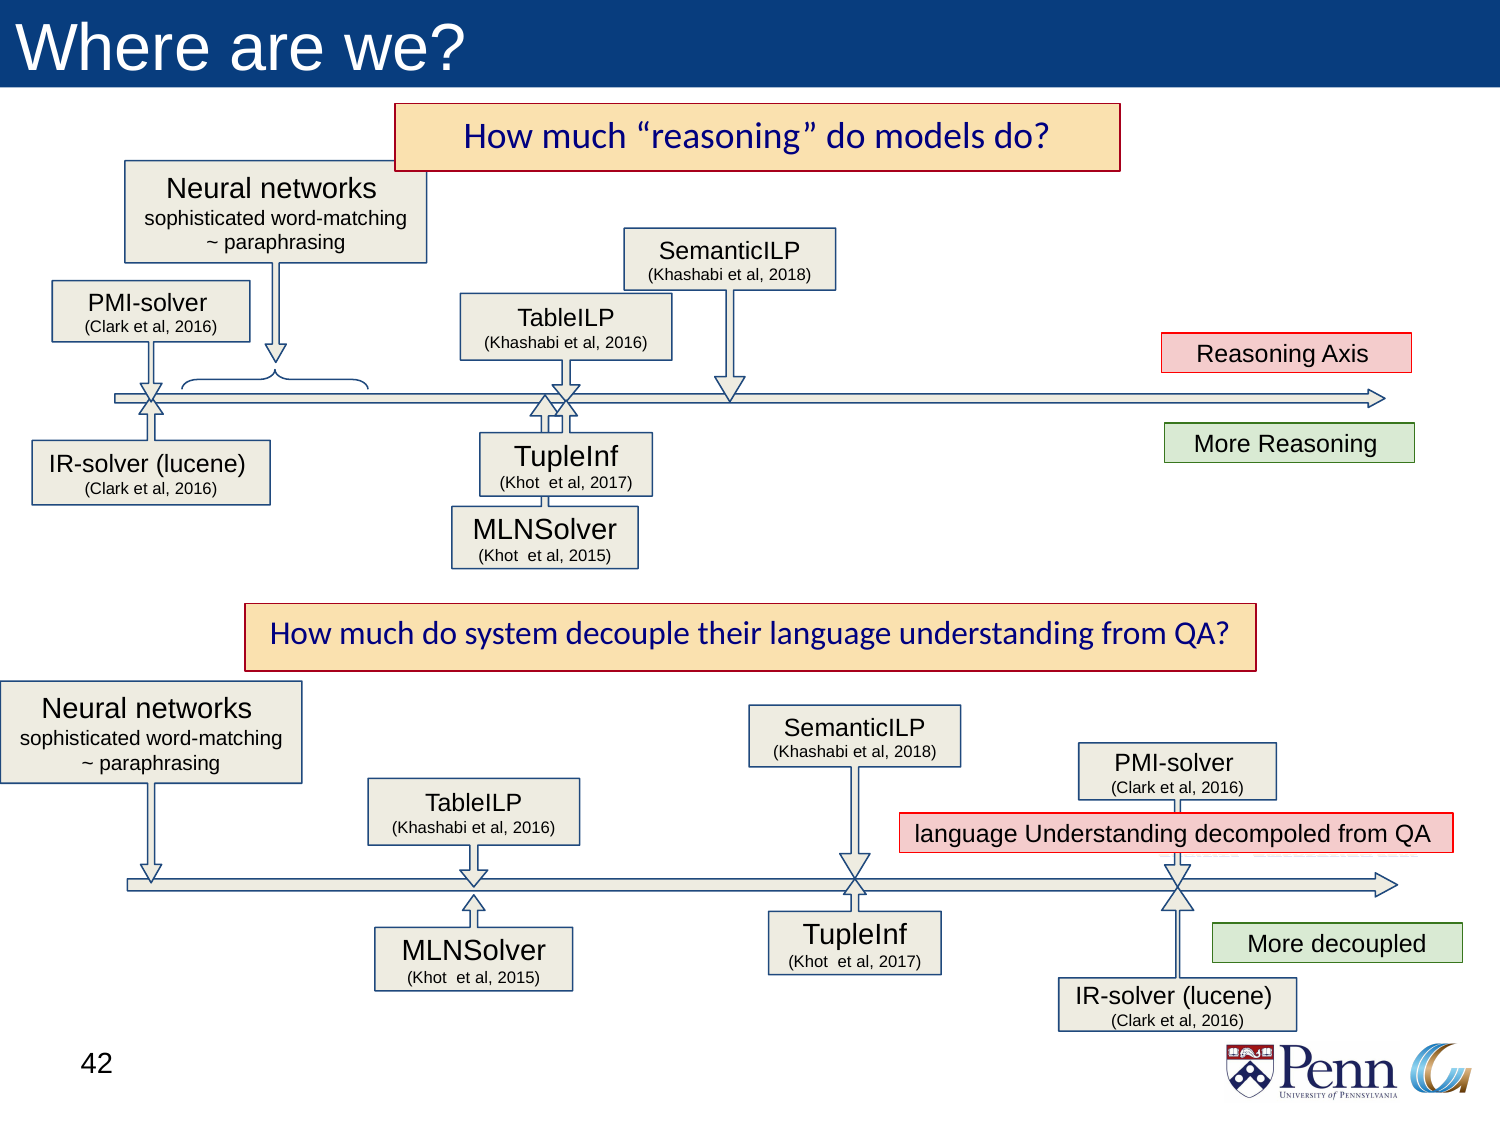

# Where are we?
How much “reasoning” do models do?
Neural networks
sophisticated word-matching ~ paraphrasing
SemanticILP
(Khashabi et al, 2018)
PMI-solver
(Clark et al, 2016)

TableILP
(Khashabi et al, 2016)
Reasoning Axis

MLNSolver
(Khot  et al, 2015)
IR-solver (lucene)
(Clark et al, 2016)
TupleInf
(Khot  et al, 2017)
More Reasoning
How much do system decouple their language understanding from QA?
Neural networks
sophisticated word-matching ~ paraphrasing
SemanticILP
(Khashabi et al, 2018)
PMI-solver
(Clark et al, 2016)
TableILP
(Khashabi et al, 2016)
language Understanding decompoled from QA

TupleInf
(Khot  et al, 2017)
IR-solver (lucene)
(Clark et al, 2016)
MLNSolver
(Khot  et al, 2015)
More decoupled
42